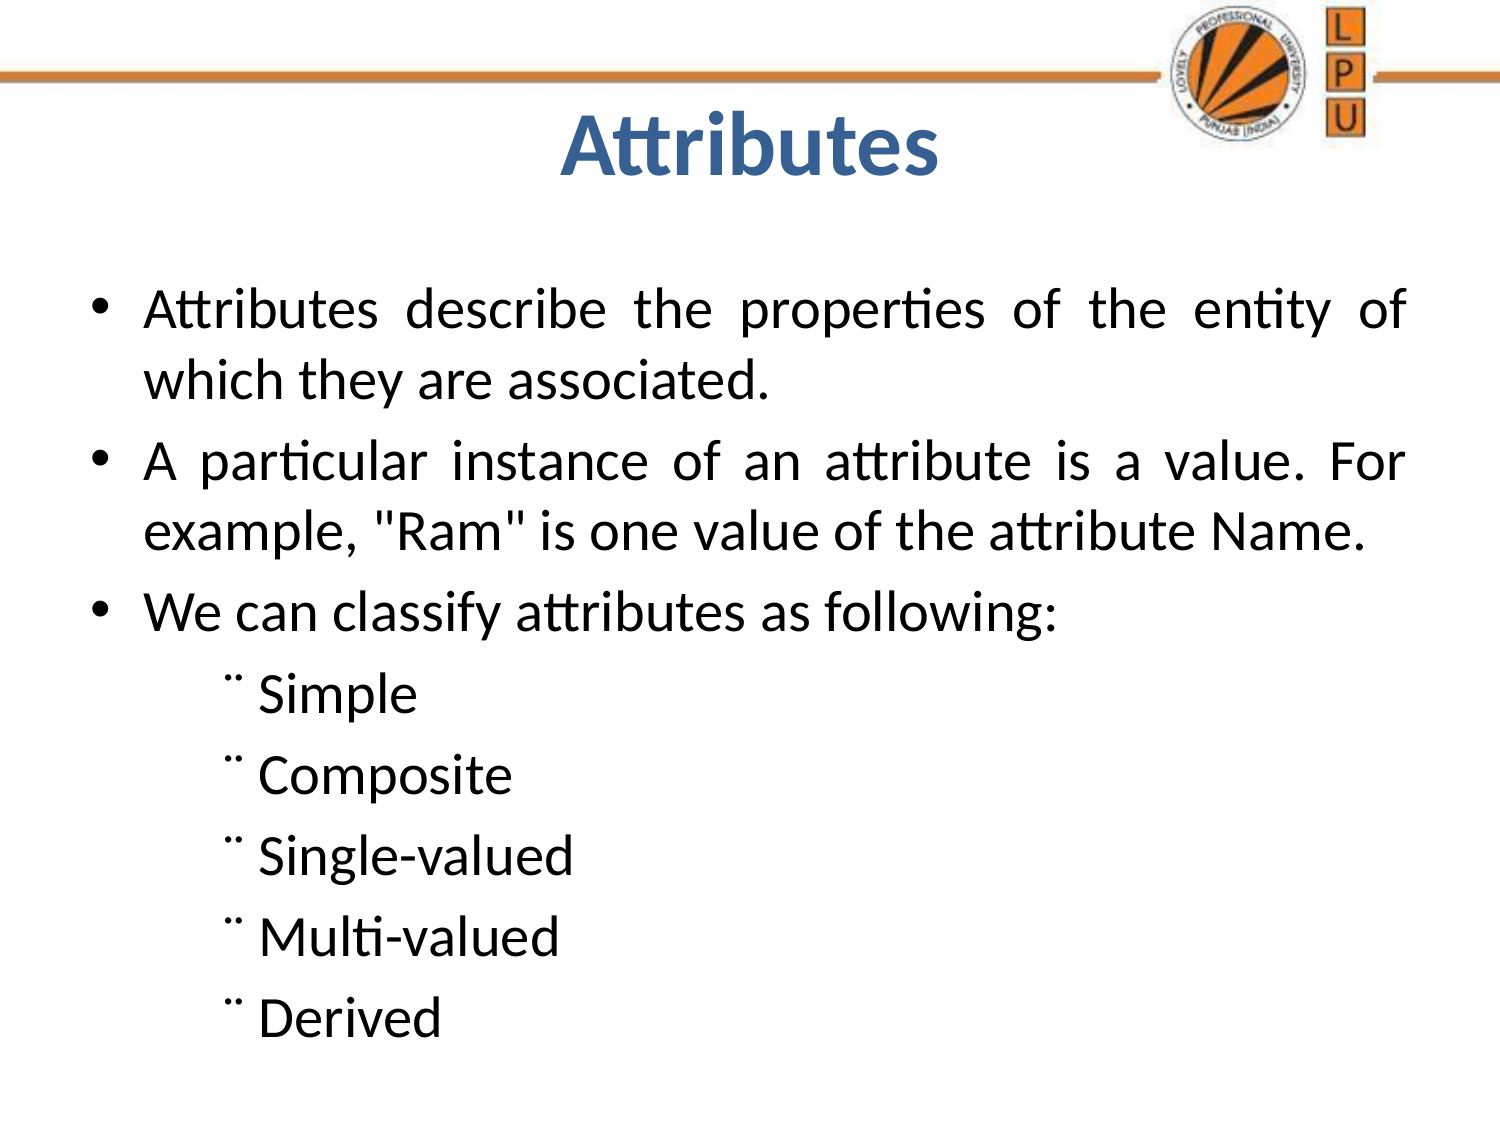

# Attributes
Attributes describe the properties of the entity of which they are associated.
A particular instance of an attribute is a value. For example, "Ram" is one value of the attribute Name.
We can classify attributes as following:
	¨ Simple
	¨ Composite
	¨ Single-valued
	¨ Multi-valued
	¨ Derived